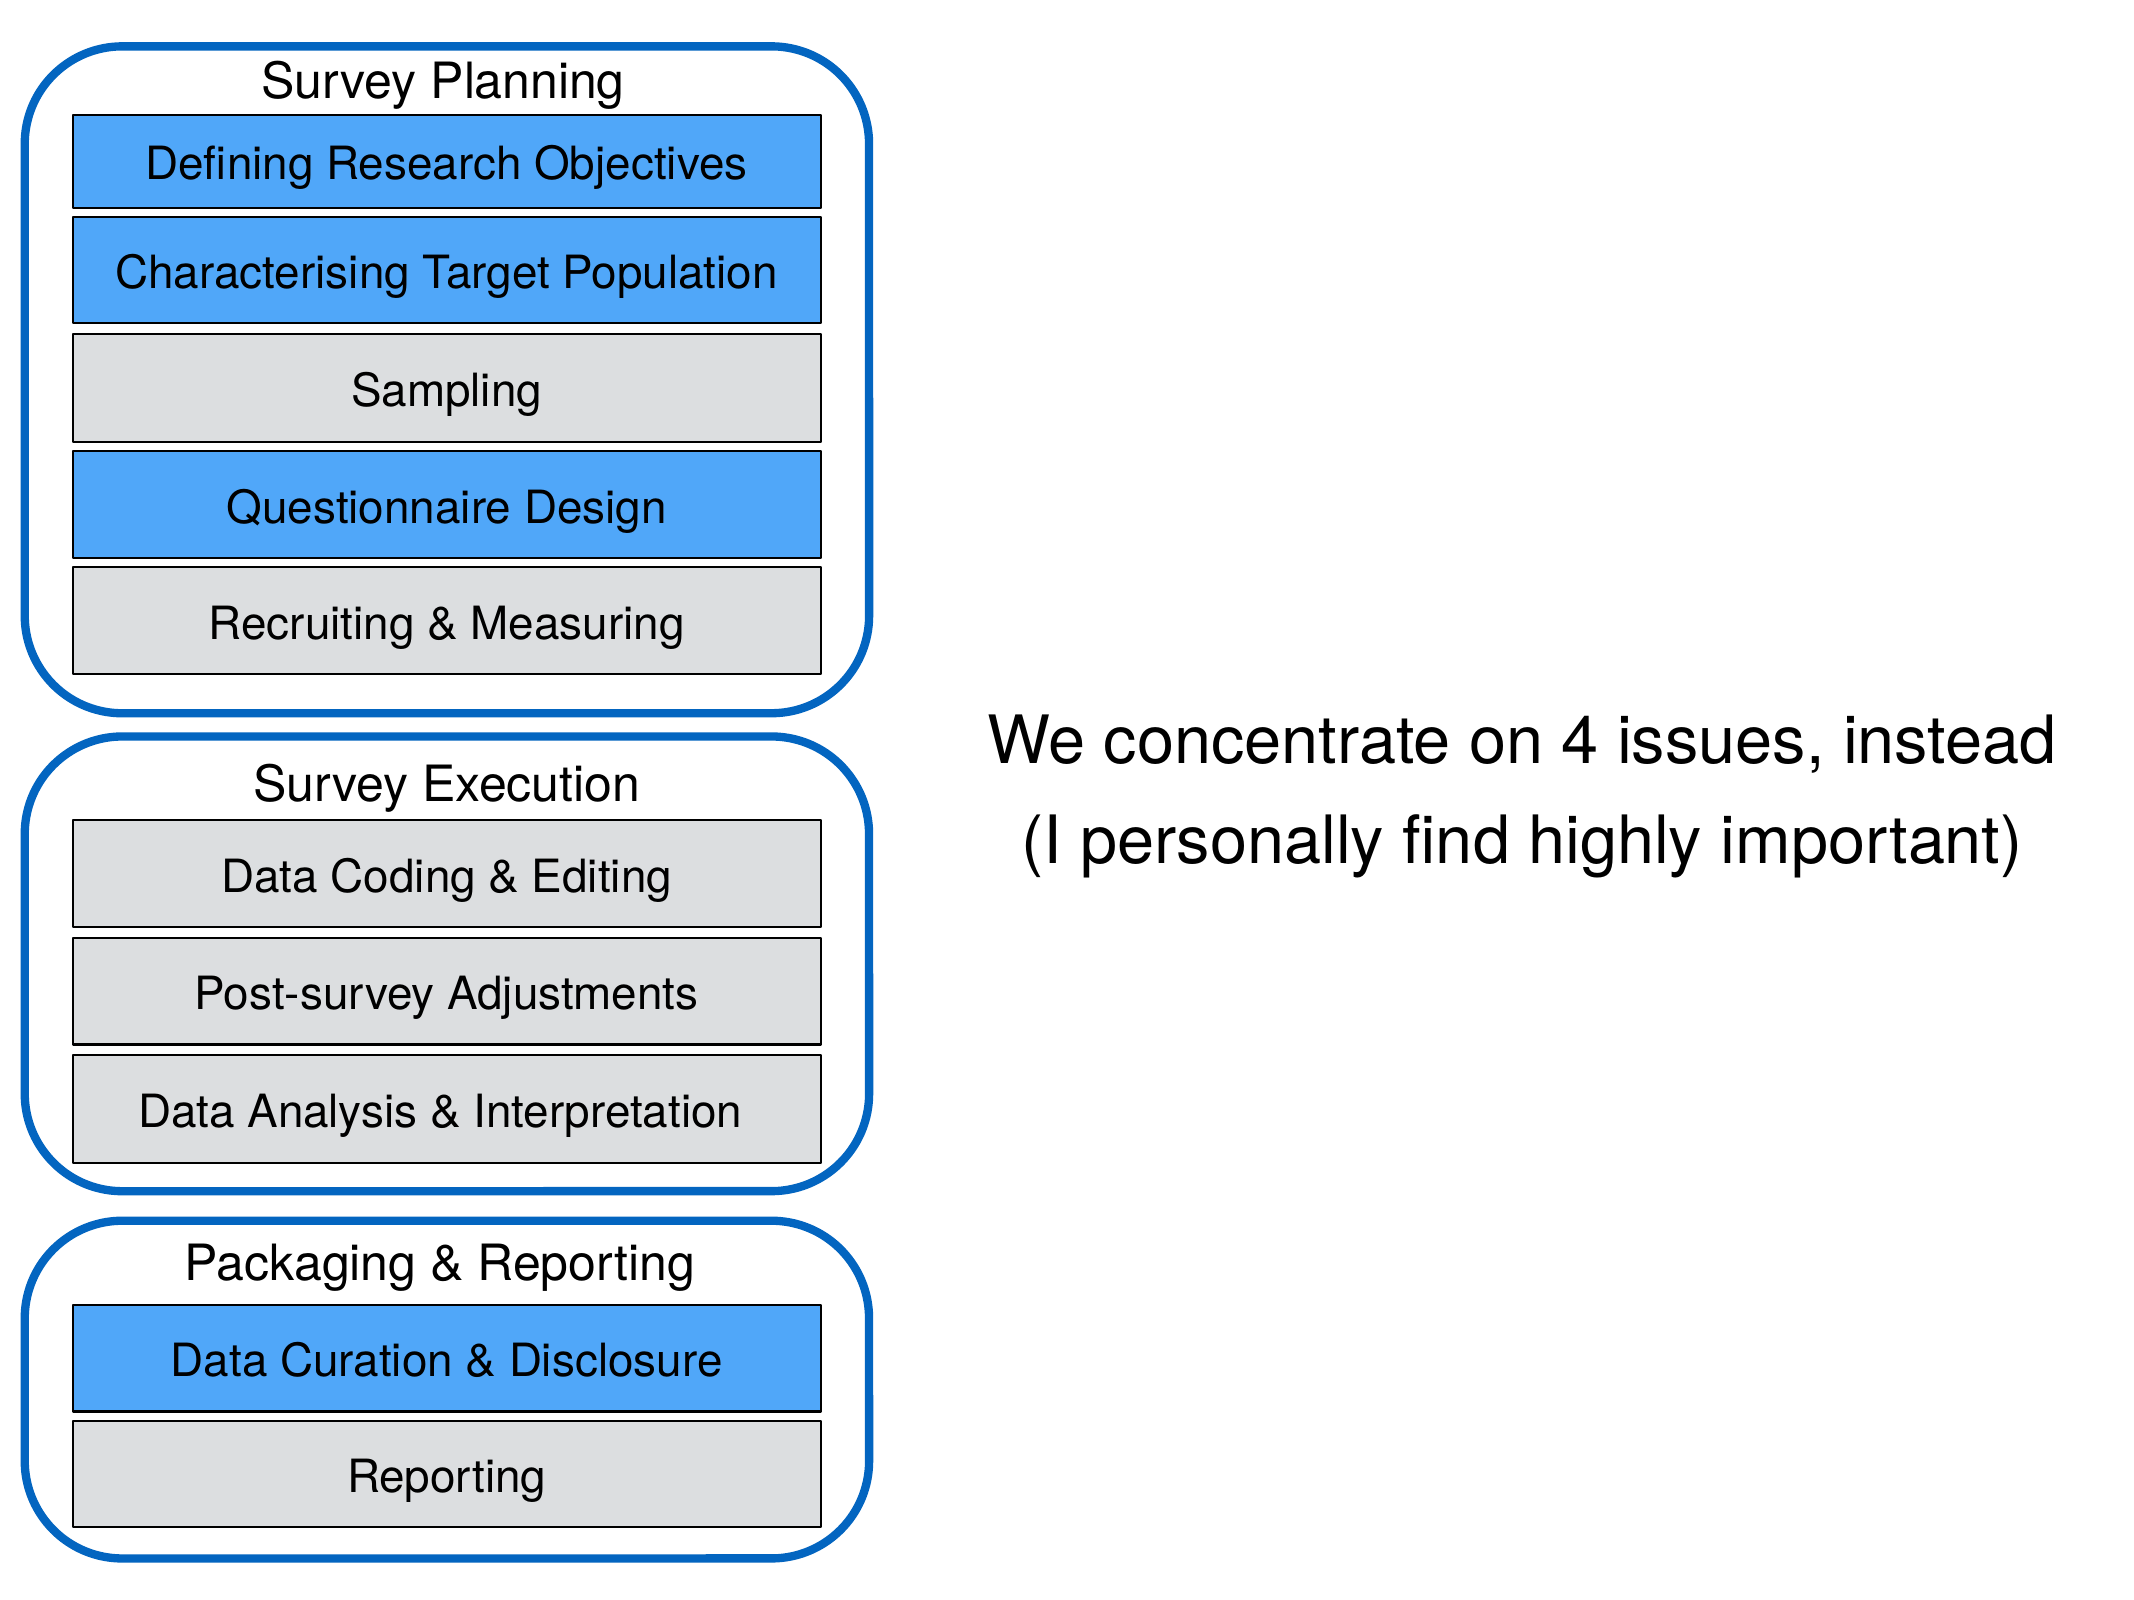

Survey Planning

Defining Research Objectives
Characterising Target Population
Sampling
Questionnaire Design
Recruiting & Measuring
We concentrate on 4 issues, instead
(I personally find highly important)
Survey Execution

Data Coding & Editing
Post-survey Adjustments
Data Analysis & Interpretation

Packaging & Reporting
Data Curation & Disclosure
Reporting